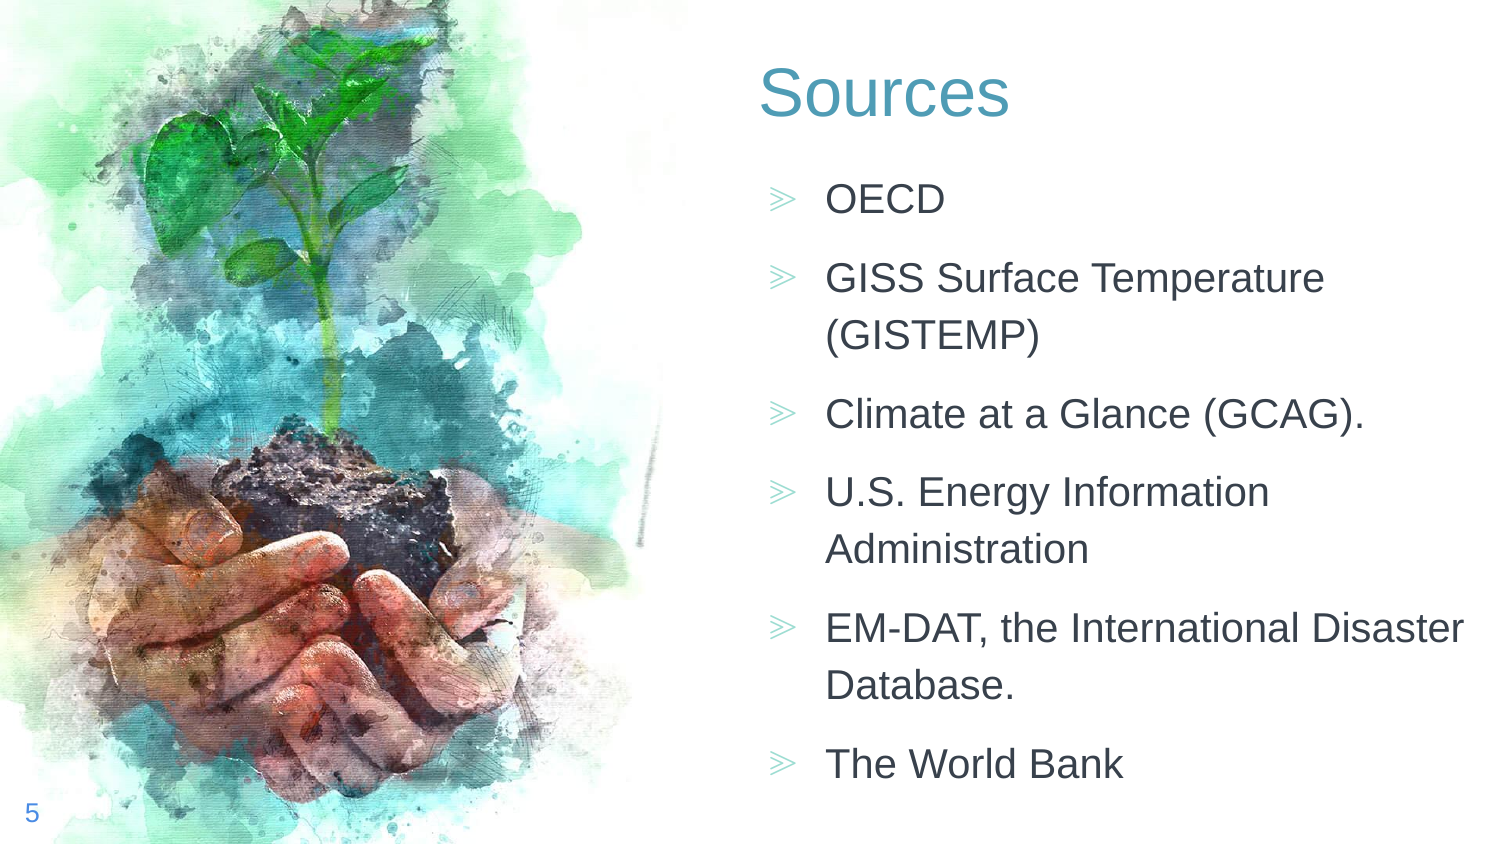

# Sources
OECD
GISS Surface Temperature (GISTEMP)
Climate at a Glance (GCAG).
U.S. Energy Information Administration
EM-DAT, the International Disaster Database.
The World Bank
5